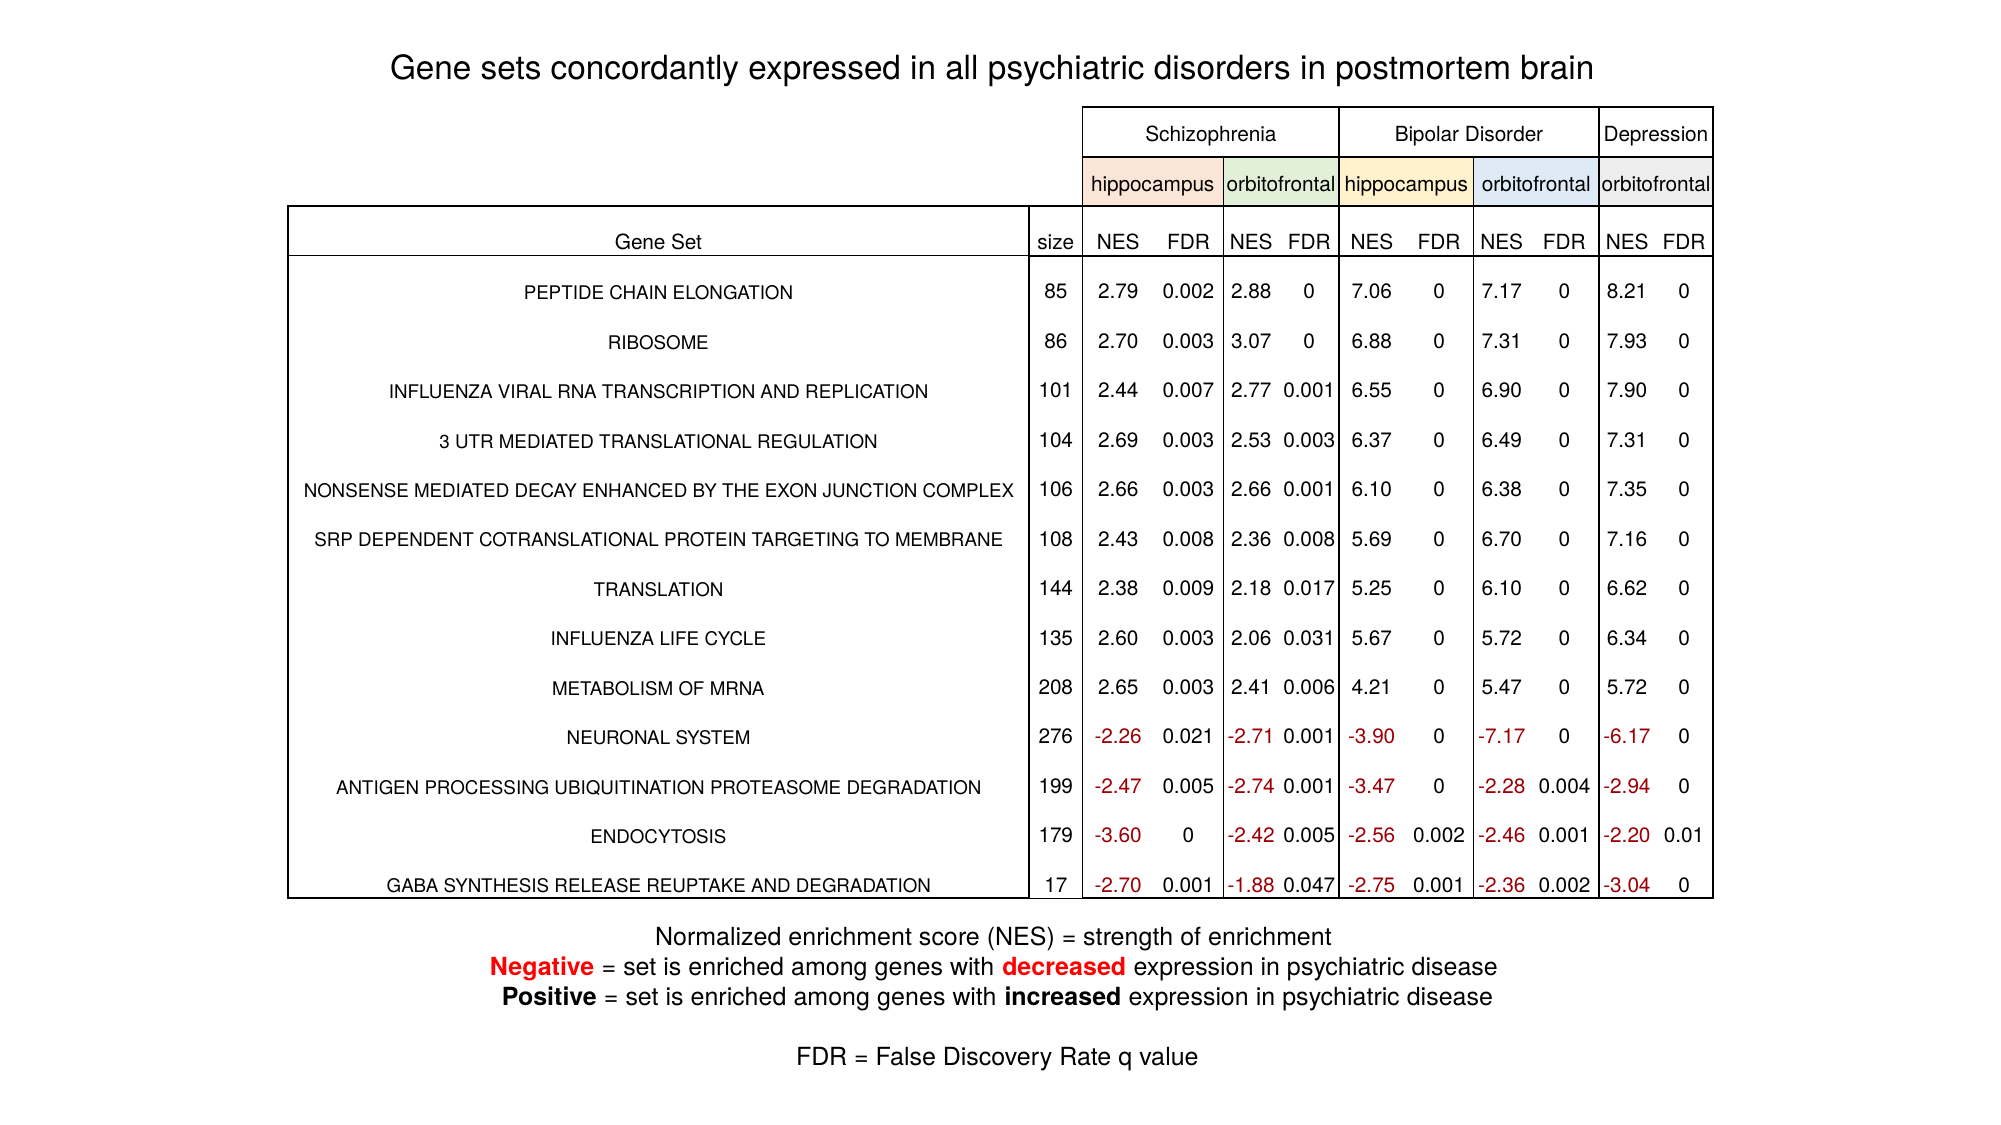

Gene sets concordantly expressed in all psychiatric disorders in postmortem brain
|  |  | Schizophrenia |  |  |  | Bipolar Disorder |  |  |  | Depression |  |
| --- | --- | --- | --- | --- | --- | --- | --- | --- | --- | --- | --- |
|  |  | hippocampus |  | orbitofrontal |  | hippocampus |  | orbitofrontal |  | orbitofrontal |  |
| Gene Set | size | NES | FDR | NES | FDR | NES | FDR | NES | FDR | NES | FDR |
| PEPTIDE CHAIN ELONGATION | 85 | 2.79 | 0.002 | 2.88 | 0 | 7.06 | 0 | 7.17 | 0 | 8.21 | 0 |
| RIBOSOME | 86 | 2.70 | 0.003 | 3.07 | 0 | 6.88 | 0 | 7.31 | 0 | 7.93 | 0 |
| INFLUENZA VIRAL RNA TRANSCRIPTION AND REPLICATION | 101 | 2.44 | 0.007 | 2.77 | 0.001 | 6.55 | 0 | 6.90 | 0 | 7.90 | 0 |
| 3 UTR MEDIATED TRANSLATIONAL REGULATION | 104 | 2.69 | 0.003 | 2.53 | 0.003 | 6.37 | 0 | 6.49 | 0 | 7.31 | 0 |
| NONSENSE MEDIATED DECAY ENHANCED BY THE EXON JUNCTION COMPLEX | 106 | 2.66 | 0.003 | 2.66 | 0.001 | 6.10 | 0 | 6.38 | 0 | 7.35 | 0 |
| SRP DEPENDENT COTRANSLATIONAL PROTEIN TARGETING TO MEMBRANE | 108 | 2.43 | 0.008 | 2.36 | 0.008 | 5.69 | 0 | 6.70 | 0 | 7.16 | 0 |
| TRANSLATION | 144 | 2.38 | 0.009 | 2.18 | 0.017 | 5.25 | 0 | 6.10 | 0 | 6.62 | 0 |
| INFLUENZA LIFE CYCLE | 135 | 2.60 | 0.003 | 2.06 | 0.031 | 5.67 | 0 | 5.72 | 0 | 6.34 | 0 |
| METABOLISM OF MRNA | 208 | 2.65 | 0.003 | 2.41 | 0.006 | 4.21 | 0 | 5.47 | 0 | 5.72 | 0 |
| NEURONAL SYSTEM | 276 | -2.26 | 0.021 | -2.71 | 0.001 | -3.90 | 0 | -7.17 | 0 | -6.17 | 0 |
| ANTIGEN PROCESSING UBIQUITINATION PROTEASOME DEGRADATION | 199 | -2.47 | 0.005 | -2.74 | 0.001 | -3.47 | 0 | -2.28 | 0.004 | -2.94 | 0 |
| ENDOCYTOSIS | 179 | -3.60 | 0 | -2.42 | 0.005 | -2.56 | 0.002 | -2.46 | 0.001 | -2.20 | 0.01 |
| GABA SYNTHESIS RELEASE REUPTAKE AND DEGRADATION | 17 | -2.70 | 0.001 | -1.88 | 0.047 | -2.75 | 0.001 | -2.36 | 0.002 | -3.04 | 0 |
Normalized enrichment score (NES) = strength of enrichment
Negative = set is enriched among genes with decreased expression in psychiatric disease
Positive = set is enriched among genes with increased expression in psychiatric disease

FDR = False Discovery Rate q value